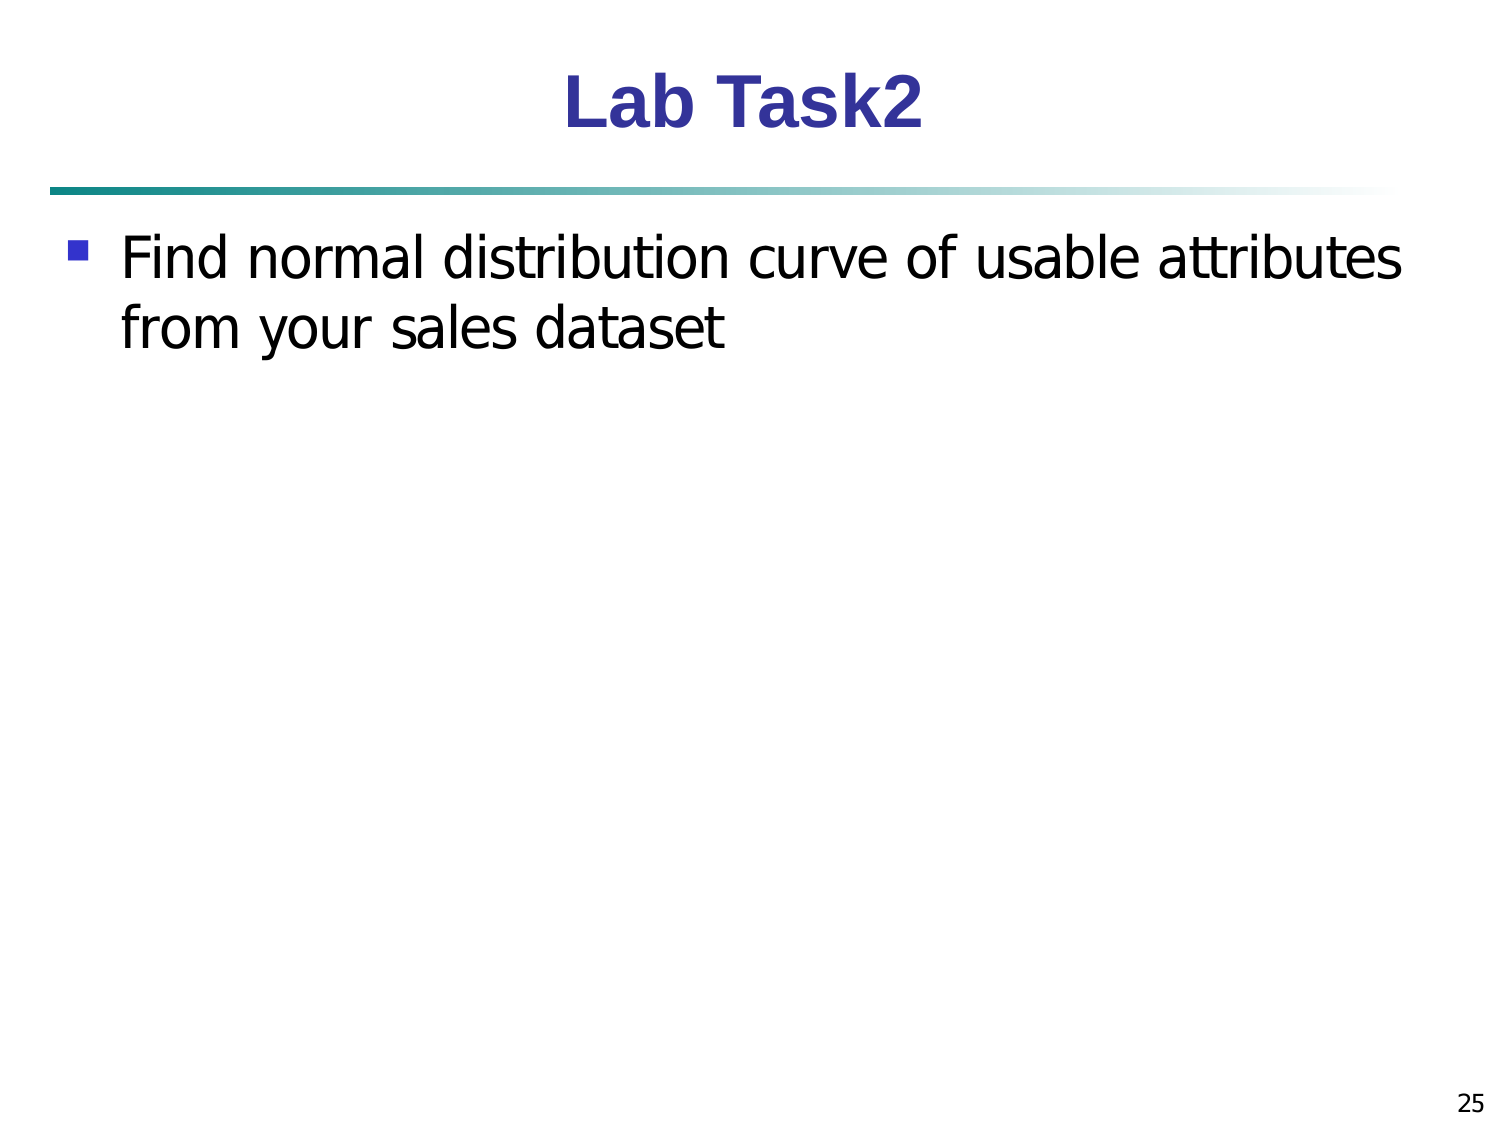

# Lab Task2
Find normal distribution curve of usable attributes from your sales dataset
25